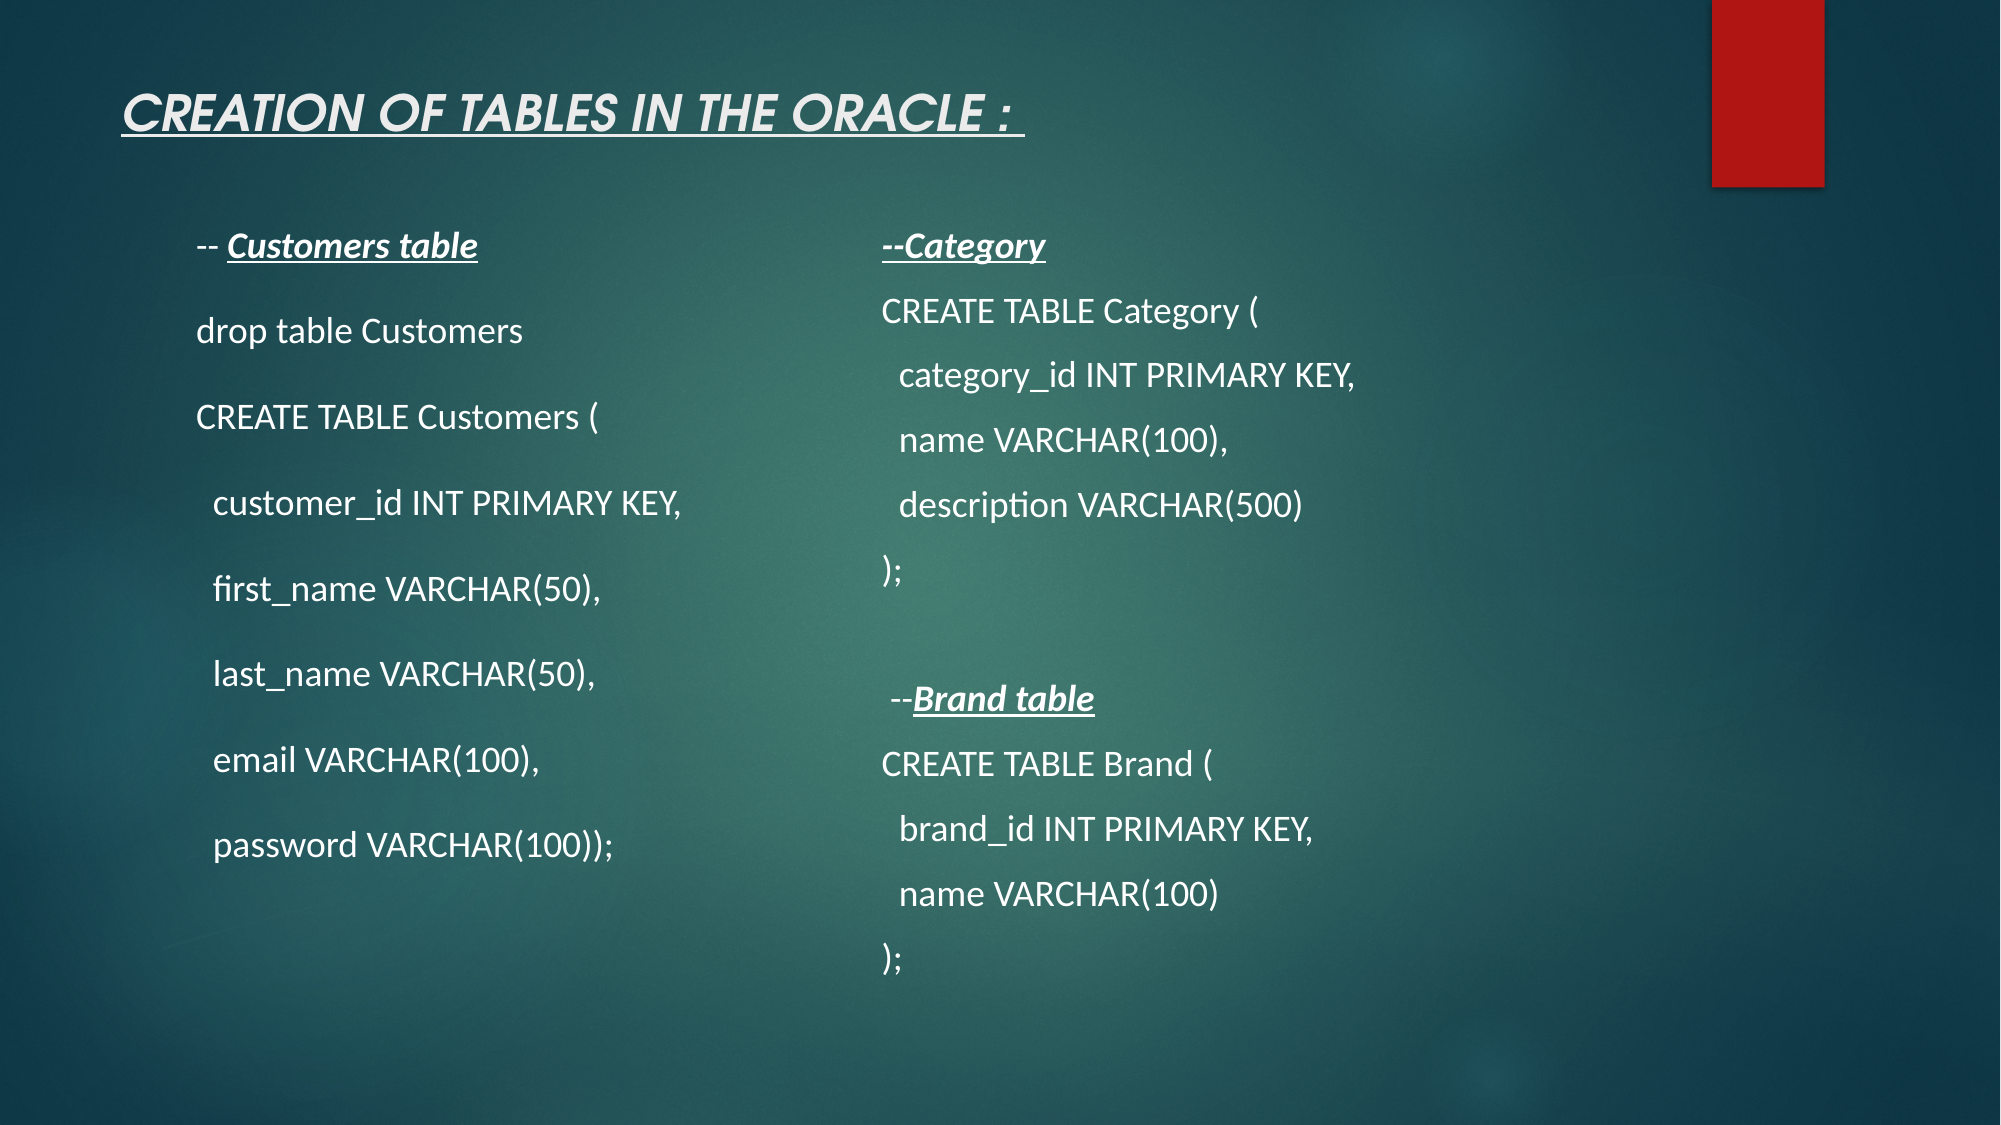

# CREATION OF TABLES IN THE ORACLE :
-- Customers table
drop table Customers
CREATE TABLE Customers (
  customer_id INT PRIMARY KEY,
  first_name VARCHAR(50),
  last_name VARCHAR(50),
  email VARCHAR(100),
  password VARCHAR(100));

--Category
CREATE TABLE Category (
  category_id INT PRIMARY KEY,
  name VARCHAR(100),
  description VARCHAR(500)
);

 --Brand table
CREATE TABLE Brand (
  brand_id INT PRIMARY KEY,
  name VARCHAR(100)
);